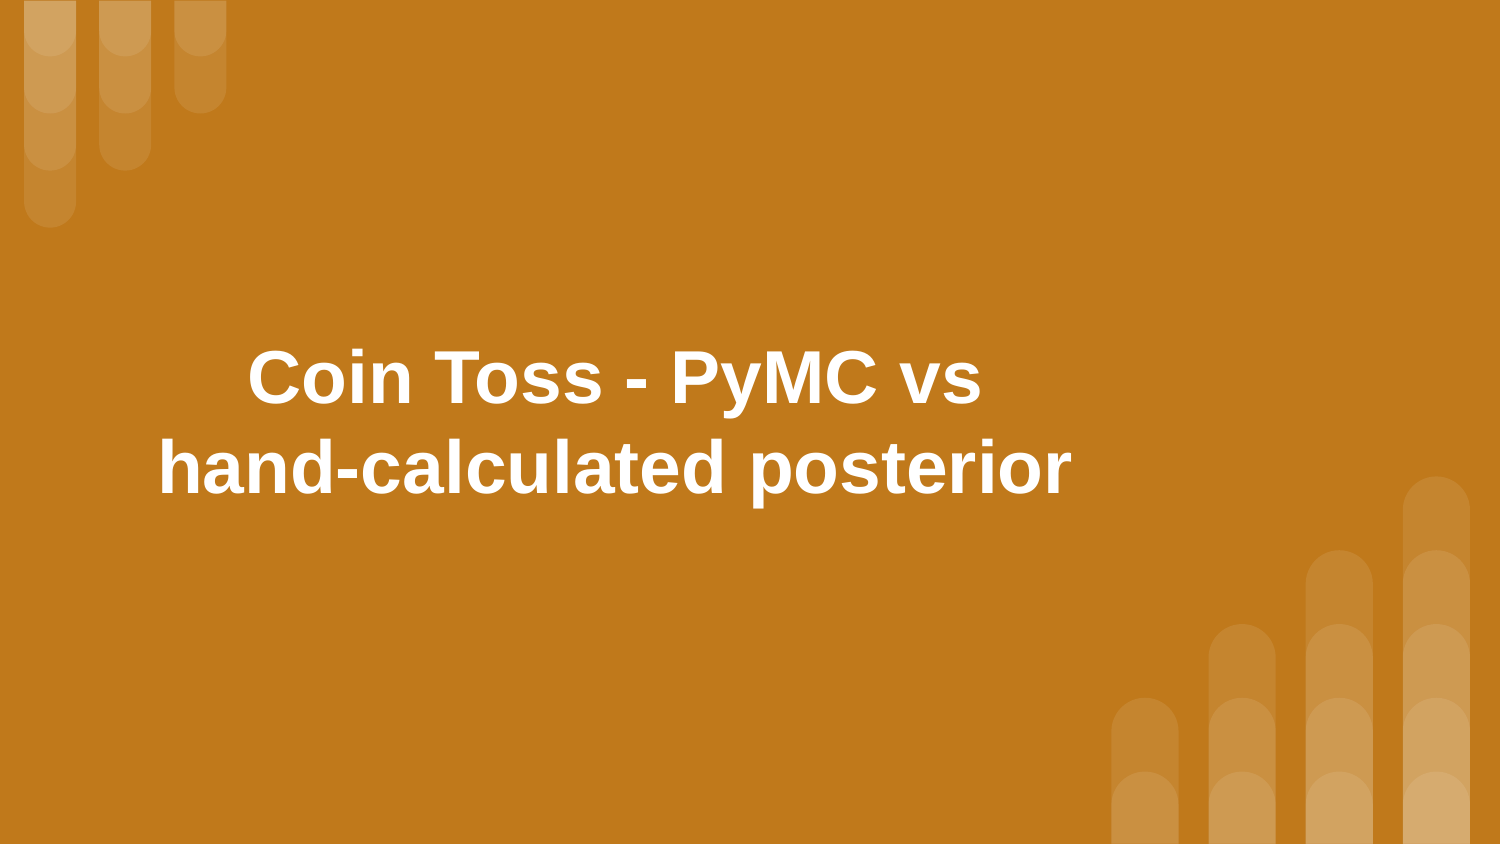

# Coin Toss - PyMC vs hand-calculated posterior